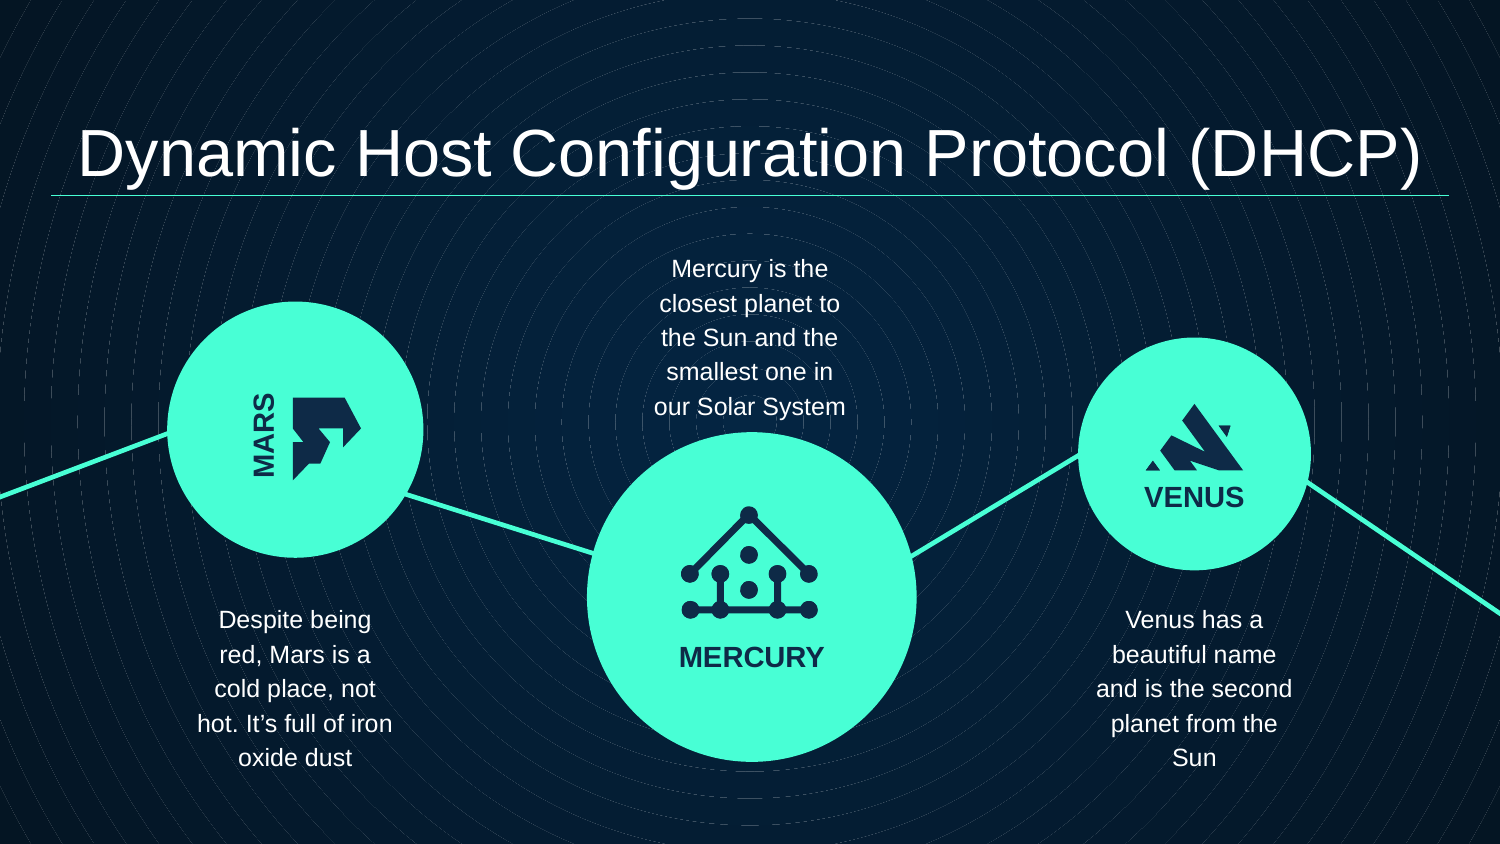

# Dynamic Host Configuration Protocol (DHCP)
Mercury is the closest planet to the Sun and the smallest one in our Solar System

MARS

VENUS

Venus has a beautiful name and is the second planet from the Sun
Despite being red, Mars is a cold place, not hot. It’s full of iron oxide dust
MERCURY